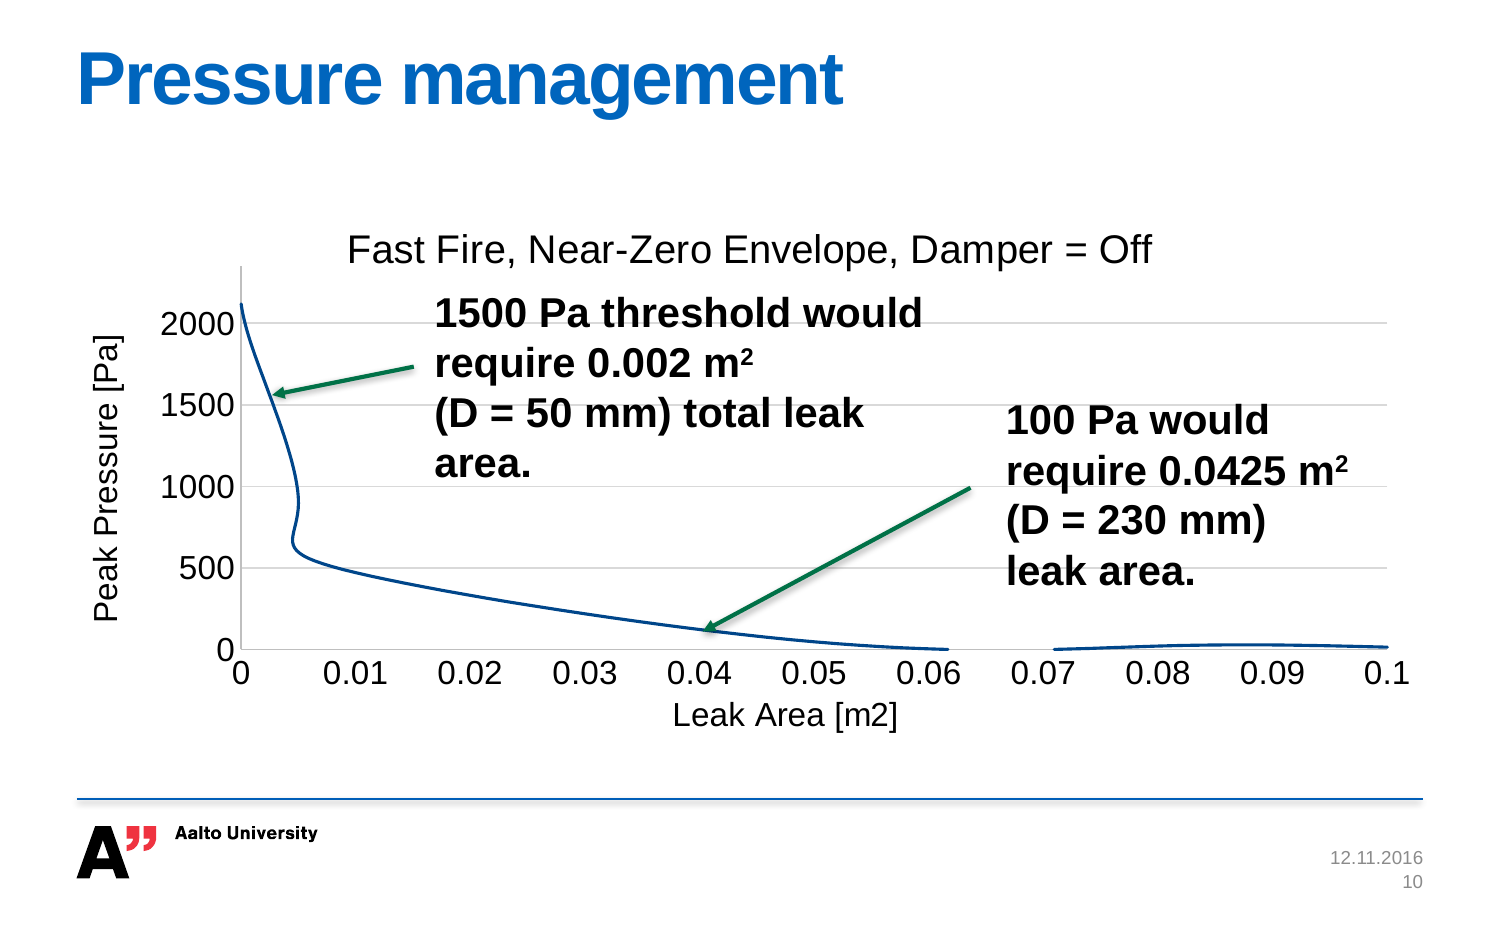

# Pressure management

### Chart: Fast Fire, Near-Zero Envelope, Damper = Off

| Category |  |
|---|---|
1500 Pa threshold would require 0.002 m2
(D = 50 mm) total leak area.
100 Pa would
require 0.0425 m2
(D = 230 mm)
leak area.
12.11.2016
10